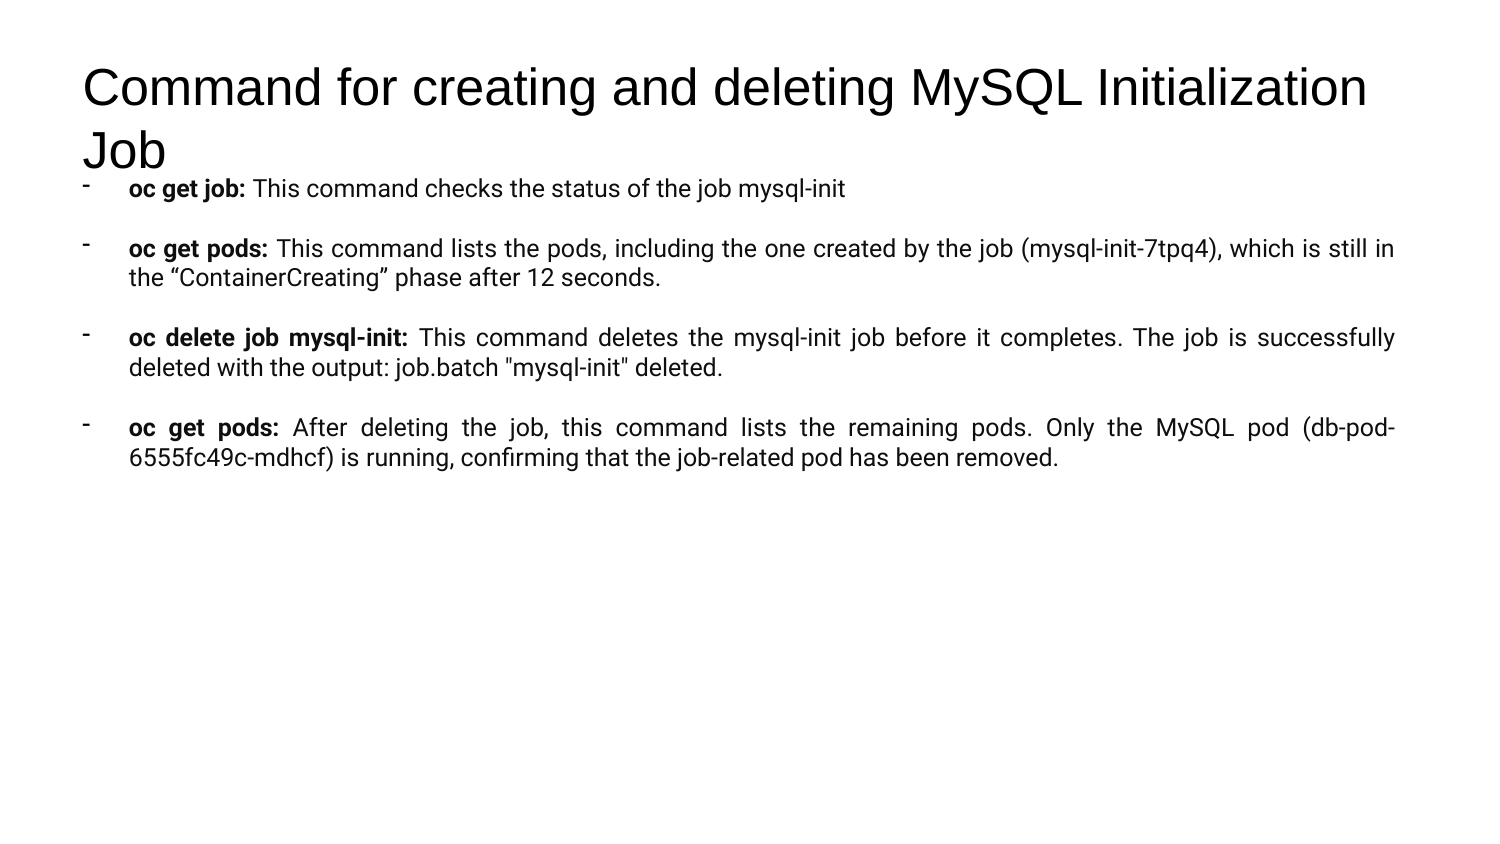

# Command for creating and deleting MySQL Initialization Job
oc get job: This command checks the status of the job mysql-init

oc get pods: This command lists the pods, including the one created by the job (mysql-init-7tpq4), which is still in the “ContainerCreating” phase after 12 seconds.

oc delete job mysql-init: This command deletes the mysql-init job before it completes. The job is successfully deleted with the output: job.batch "mysql-init" deleted.

oc get pods: After deleting the job, this command lists the remaining pods. Only the MySQL pod (db-pod-6555fc49c-mdhcf) is running, confirming that the job-related pod has been removed.